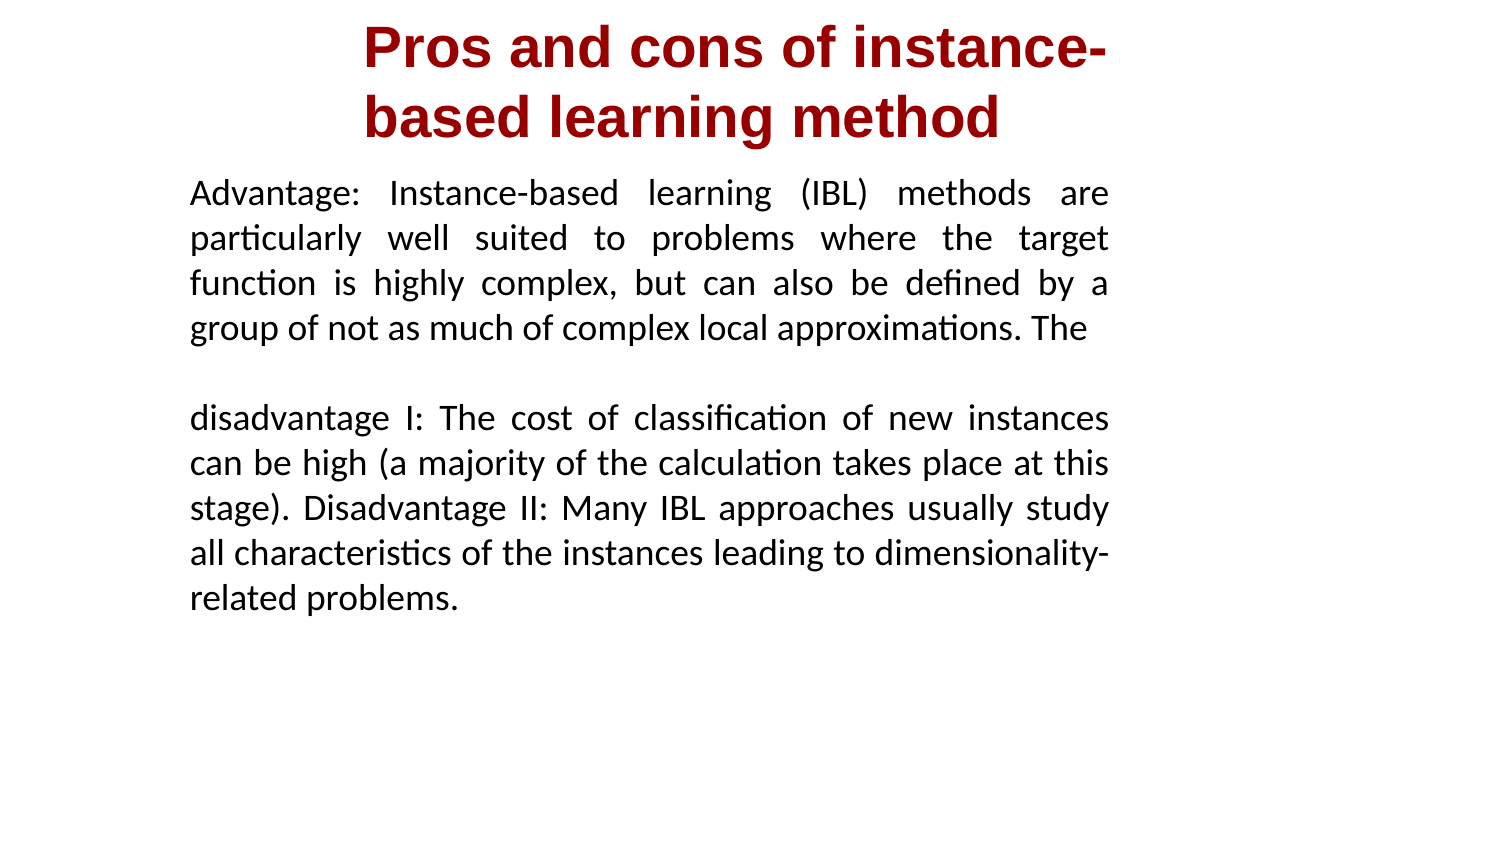

# Pros and cons of instance-based learning method
Advantage: Instance-based learning (IBL) methods are particularly well suited to problems where the target function is highly complex, but can also be defined by a group of not as much of complex local approximations. The

disadvantage I: The cost of classification of new instances can be high (a majority of the calculation takes place at this stage). Disadvantage II: Many IBL approaches usually study all characteristics of the instances leading to dimensionality-related problems.